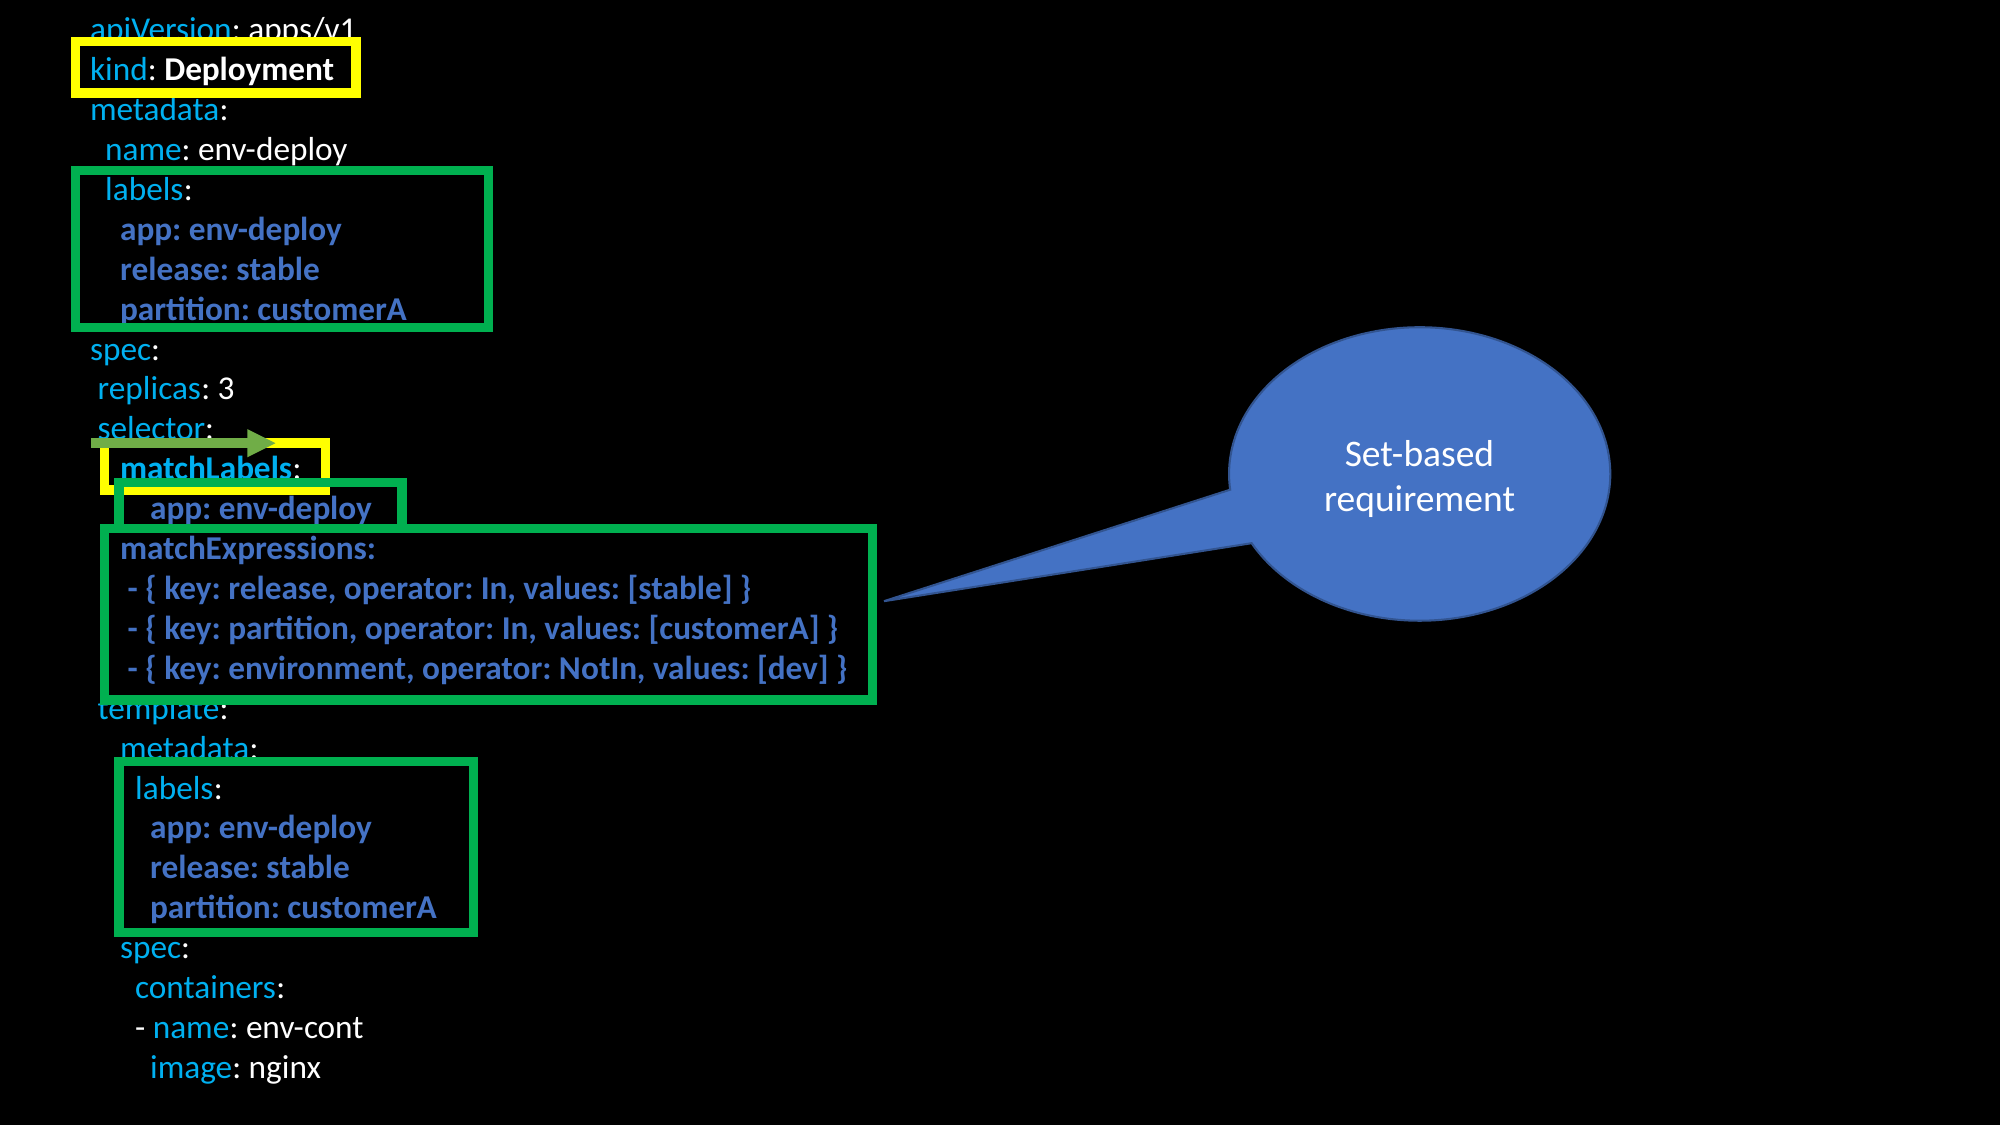

apiVersion: apps/v1
kind: Deployment
metadata:
  name: env-deploy
  labels:
    app: env-deploy
    release: stable
    partition: customerA
spec:
 replicas: 3
 selector:
    matchLabels:
        app: env-deploy
    matchExpressions:
     - { key: release, operator: In, values: [stable] }
     - { key: partition, operator: In, values: [customerA] }
     - { key: environment, operator: NotIn, values: [dev] }
 template:
    metadata:
      labels:
        app: env-deploy
        release: stable
        partition: customerA
    spec:
      containers:
      - name: env-cont
        image: nginx

Set-based requirement